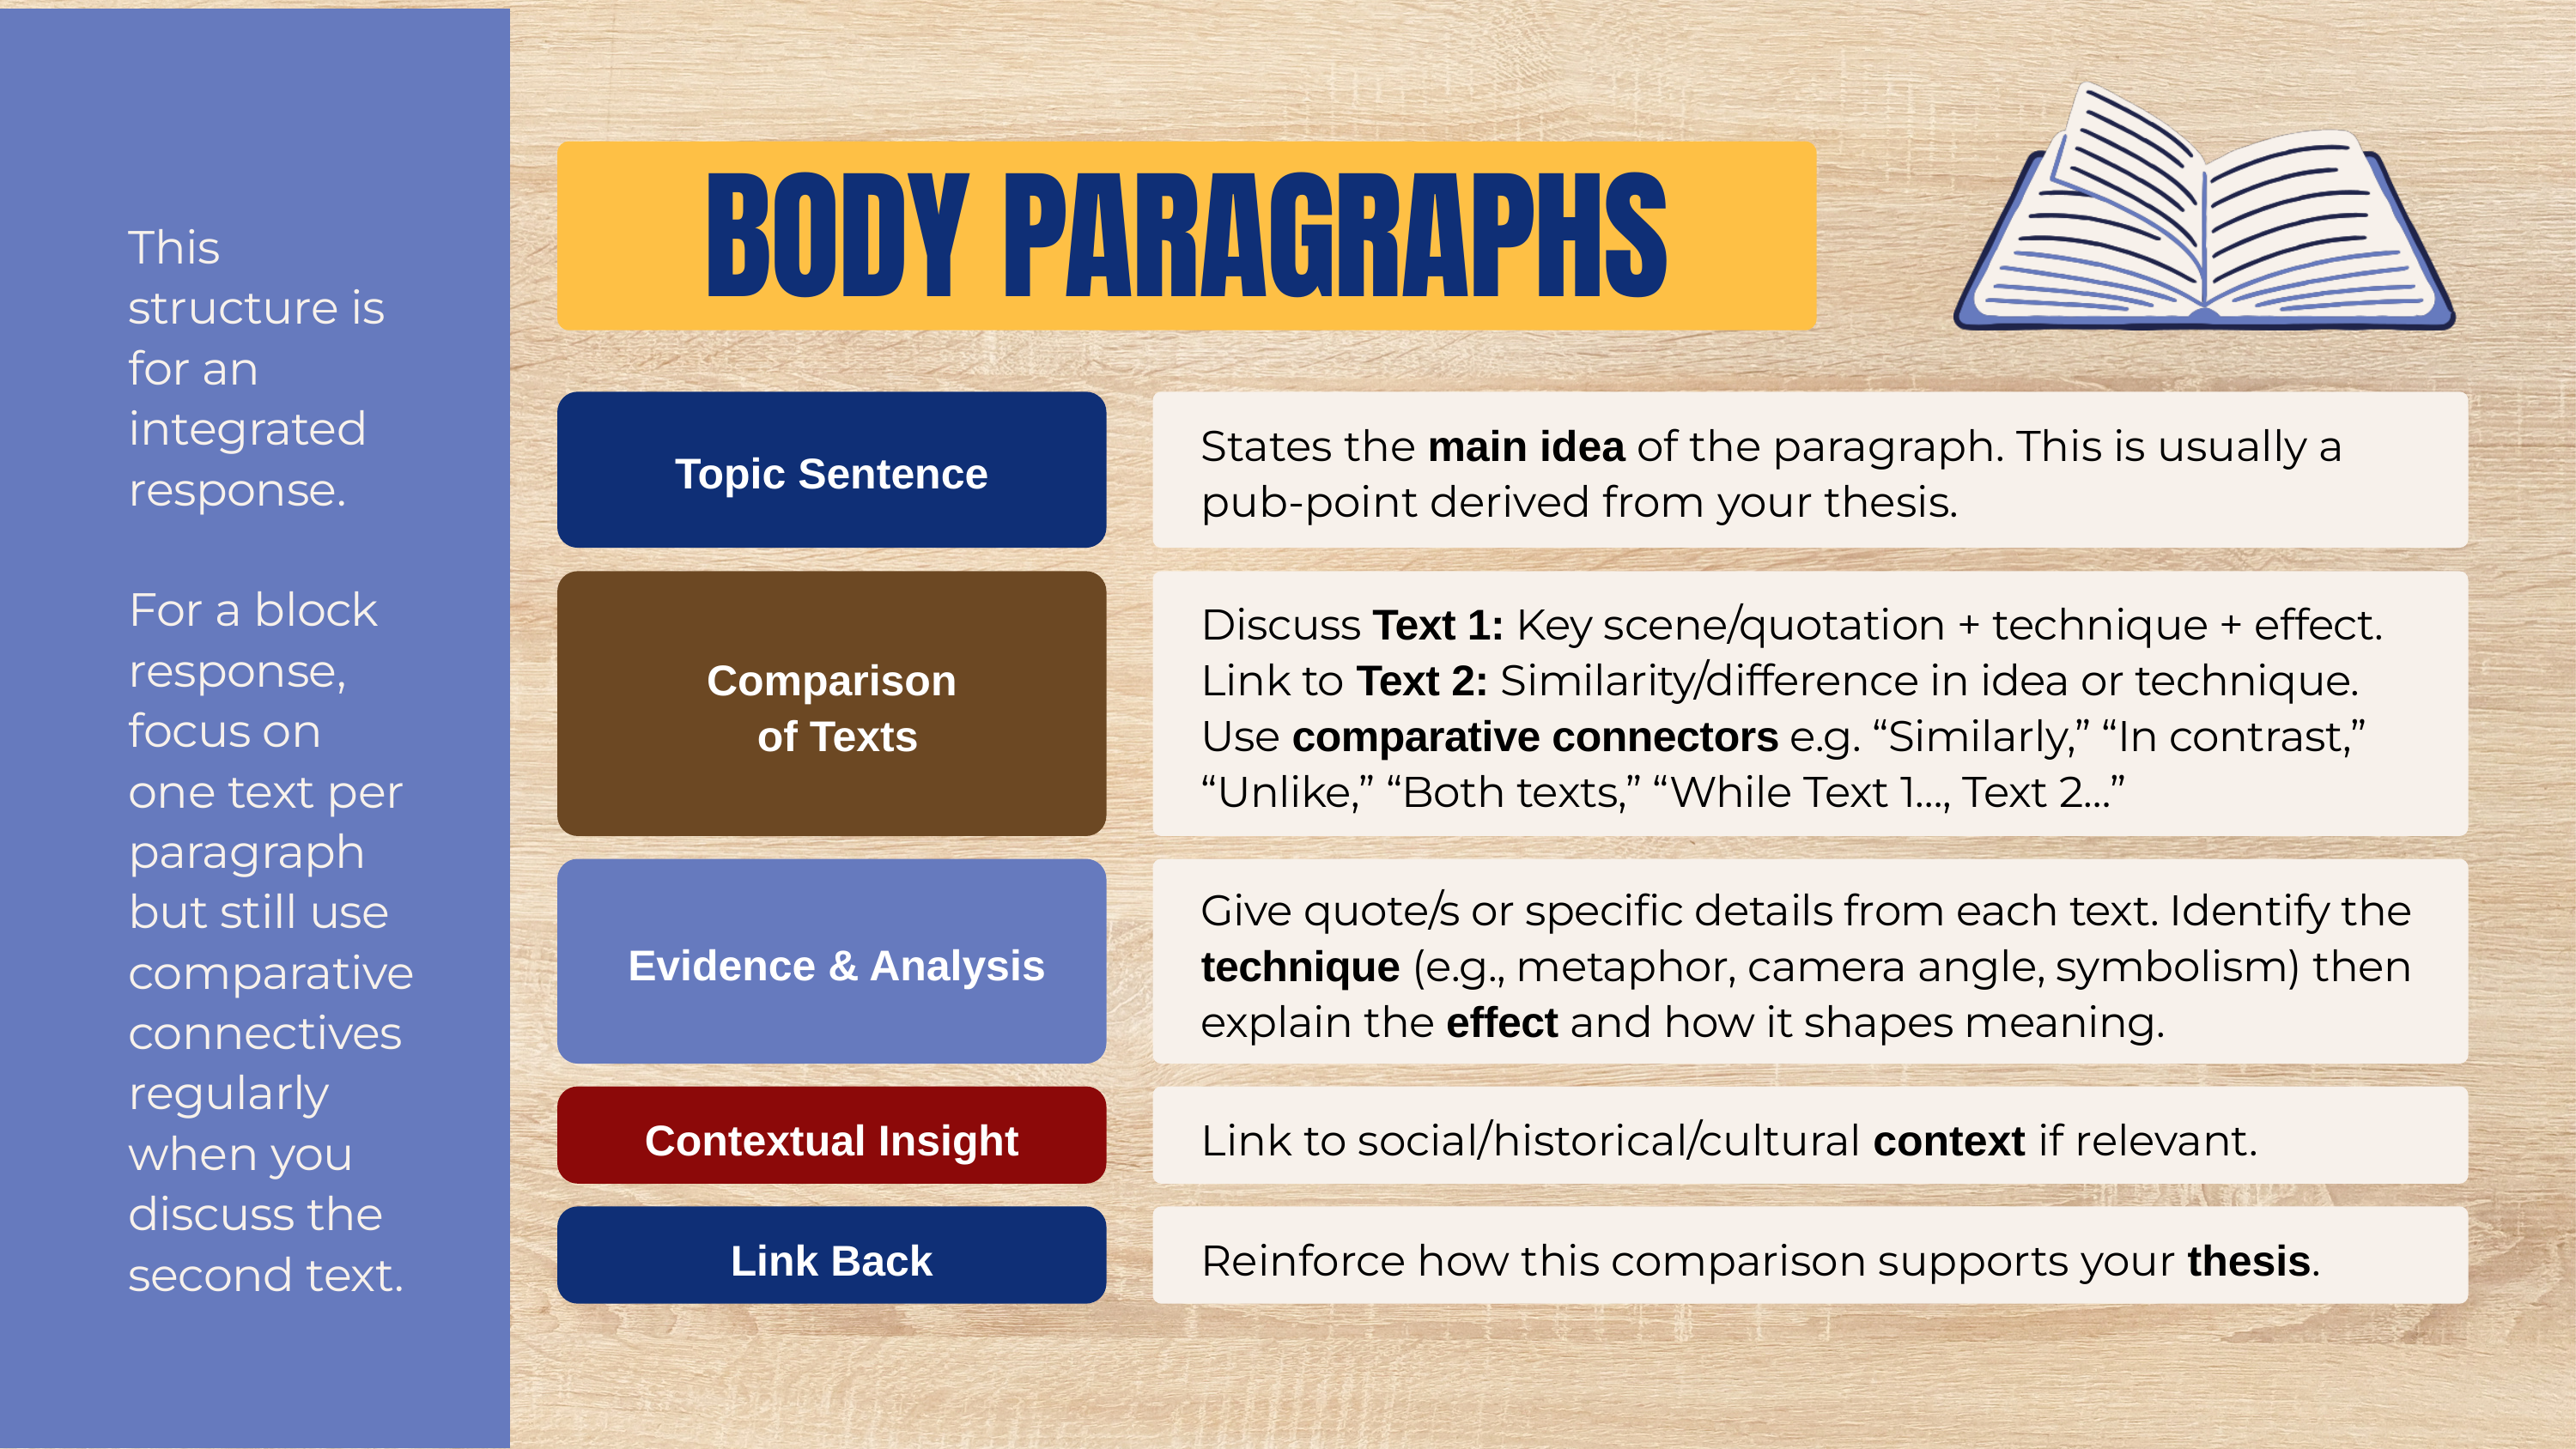

BODY PARAGRAPHS
This structure is for an integrated response.

For a block response, focus on one text per paragraph but still use comparative connectives regularly when you discuss the second text.

States the main idea of the paragraph. This is usually a pub-point derived from your thesis.
Topic Sentence

Discuss Text 1: Key scene/quotation + technique + effect.
Link to Text 2: Similarity/difference in idea or technique.
Use comparative connectors e.g. “Similarly,” “In contrast,” “Unlike,” “Both texts,” “While Text 1…, Text 2…”
Comparison
 of Texts

Give quote/s or specific details from each text. Identify the technique (e.g., metaphor, camera angle, symbolism) then explain the effect and how it shapes meaning.
Evidence & Analysis

Contextual Insight
Link to social/historical/cultural context if relevant.

Link Back
Reinforce how this comparison supports your thesis.